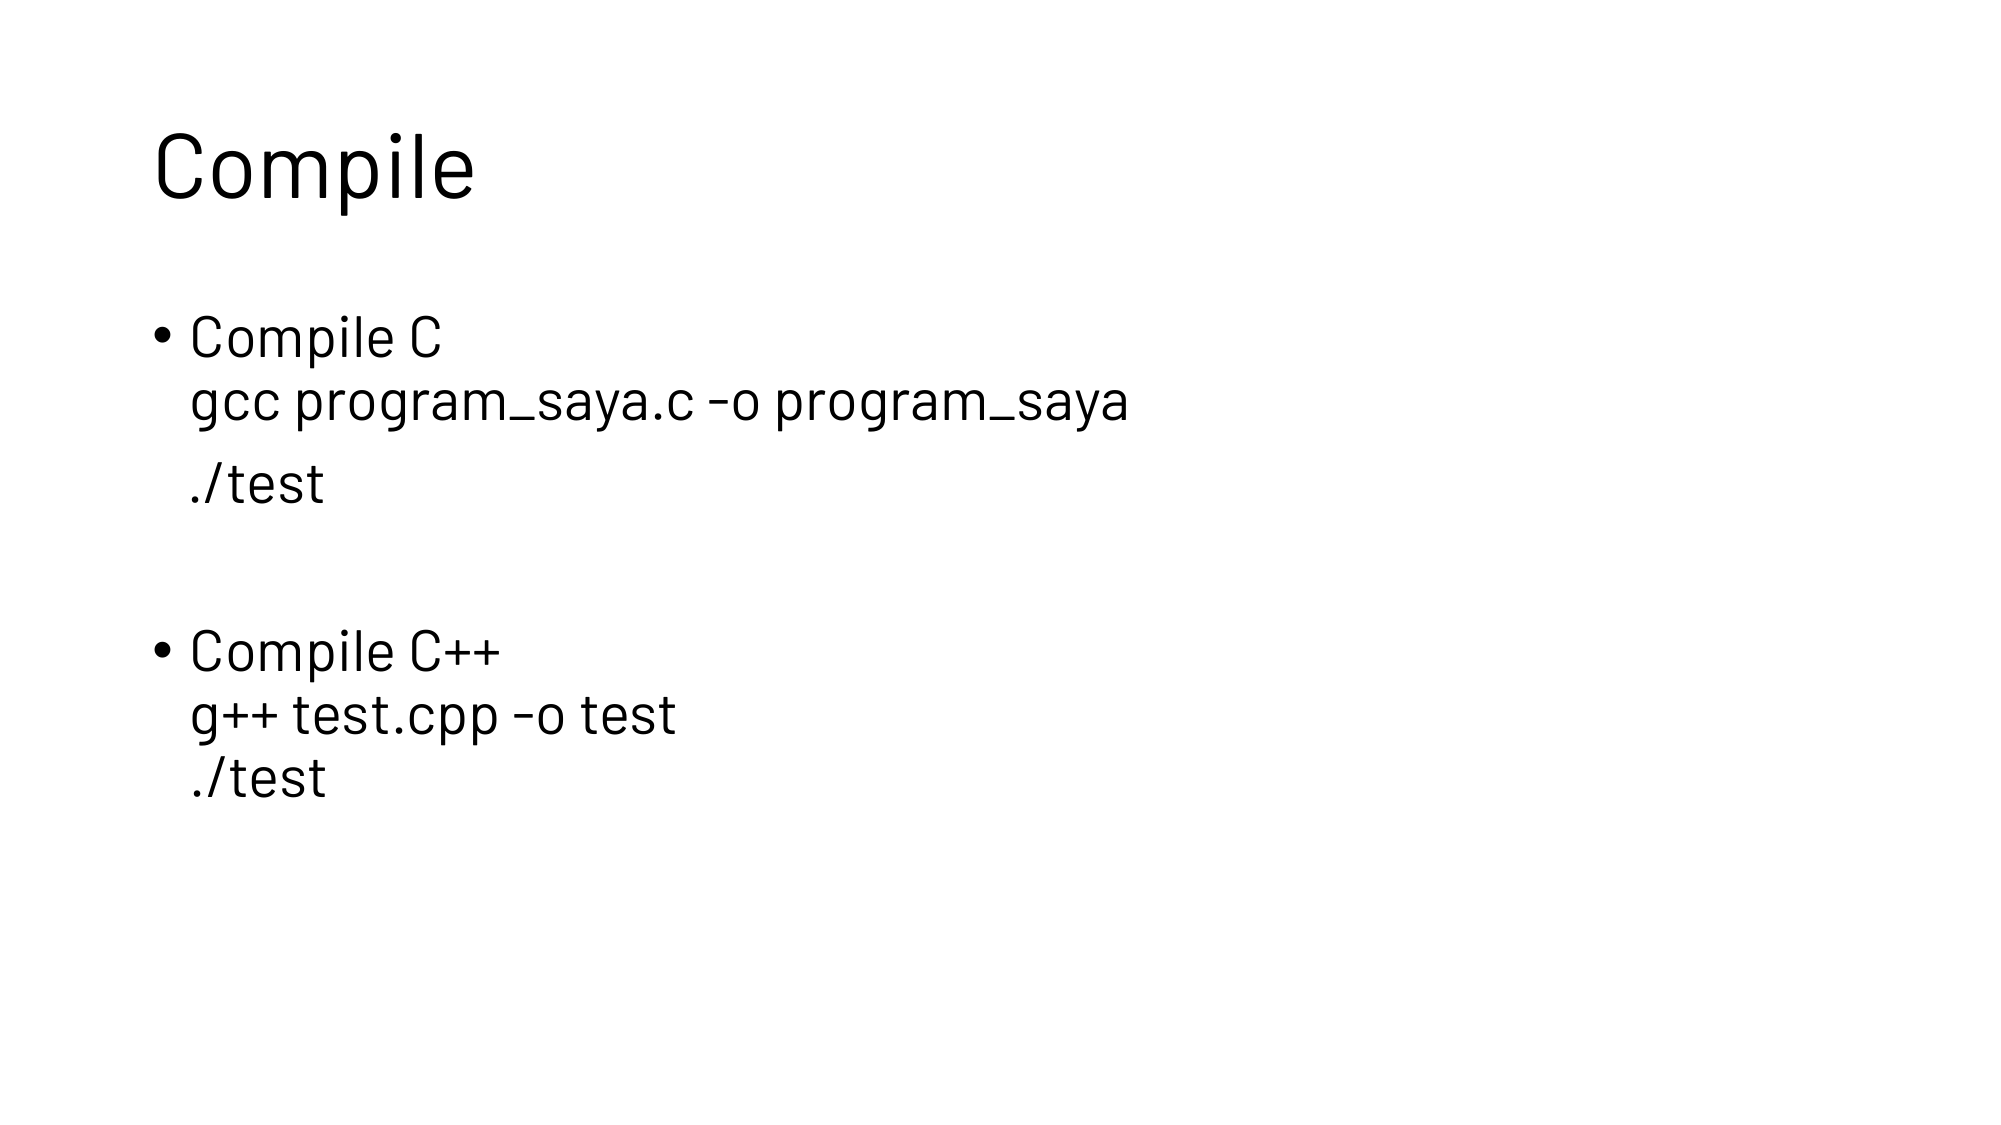

# Compile
Compile C
gcc program_saya.c -o program_saya
   ./test

Compile C++
g++ test.cpp -o test
./test